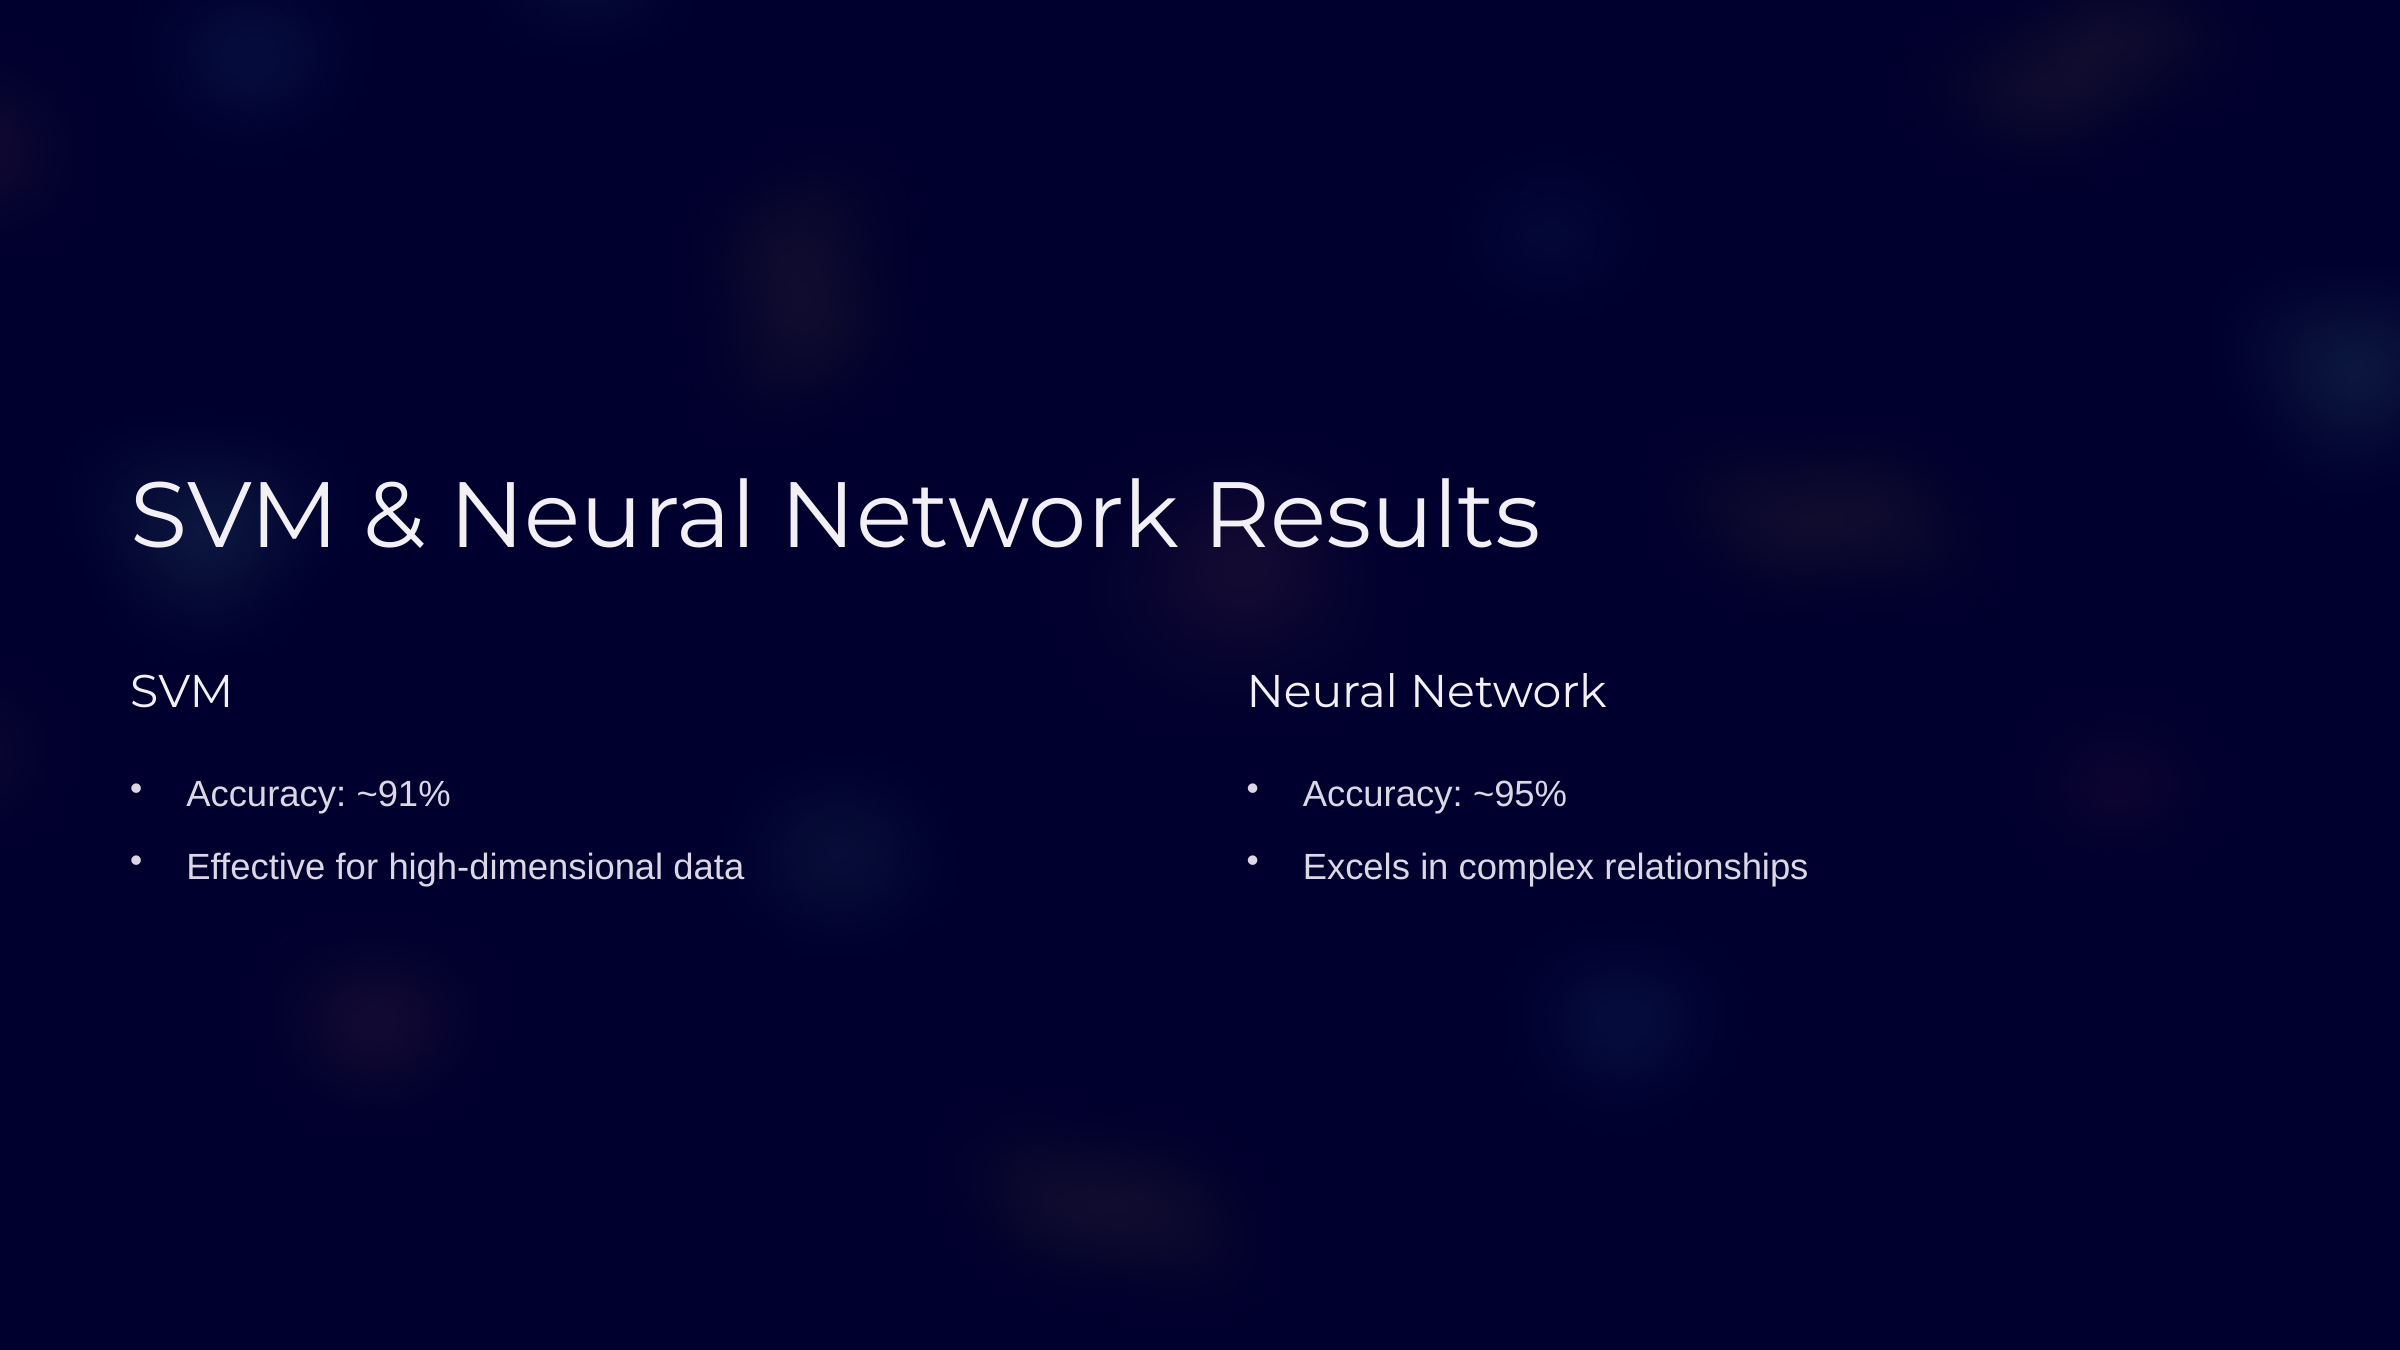

SVM & Neural Network Results
SVM
Neural Network
Accuracy: ~91%
Accuracy: ~95%
Effective for high-dimensional data
Excels in complex relationships